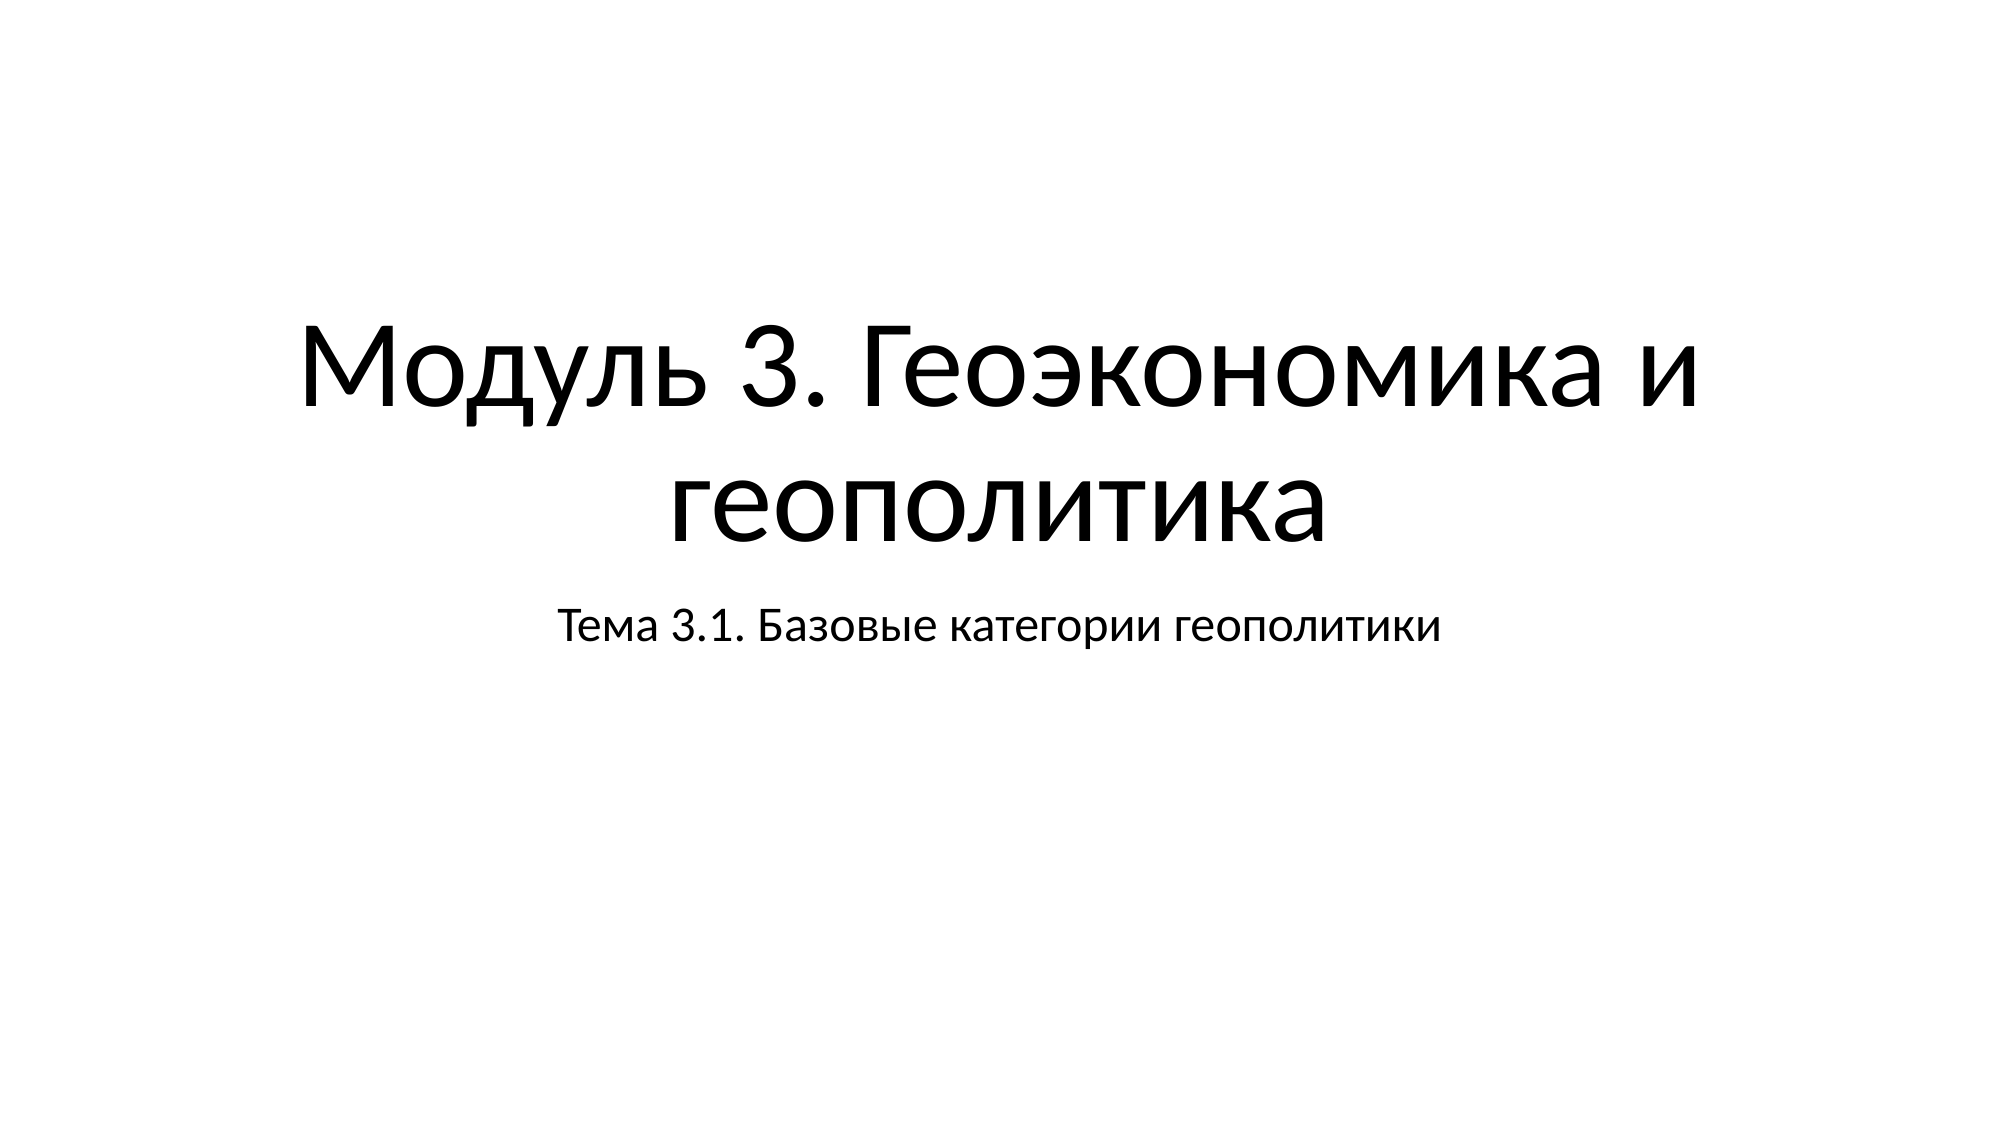

# Модуль 3. Геоэкономика и геополитика
Тема 3.1. Базовые категории геополитики